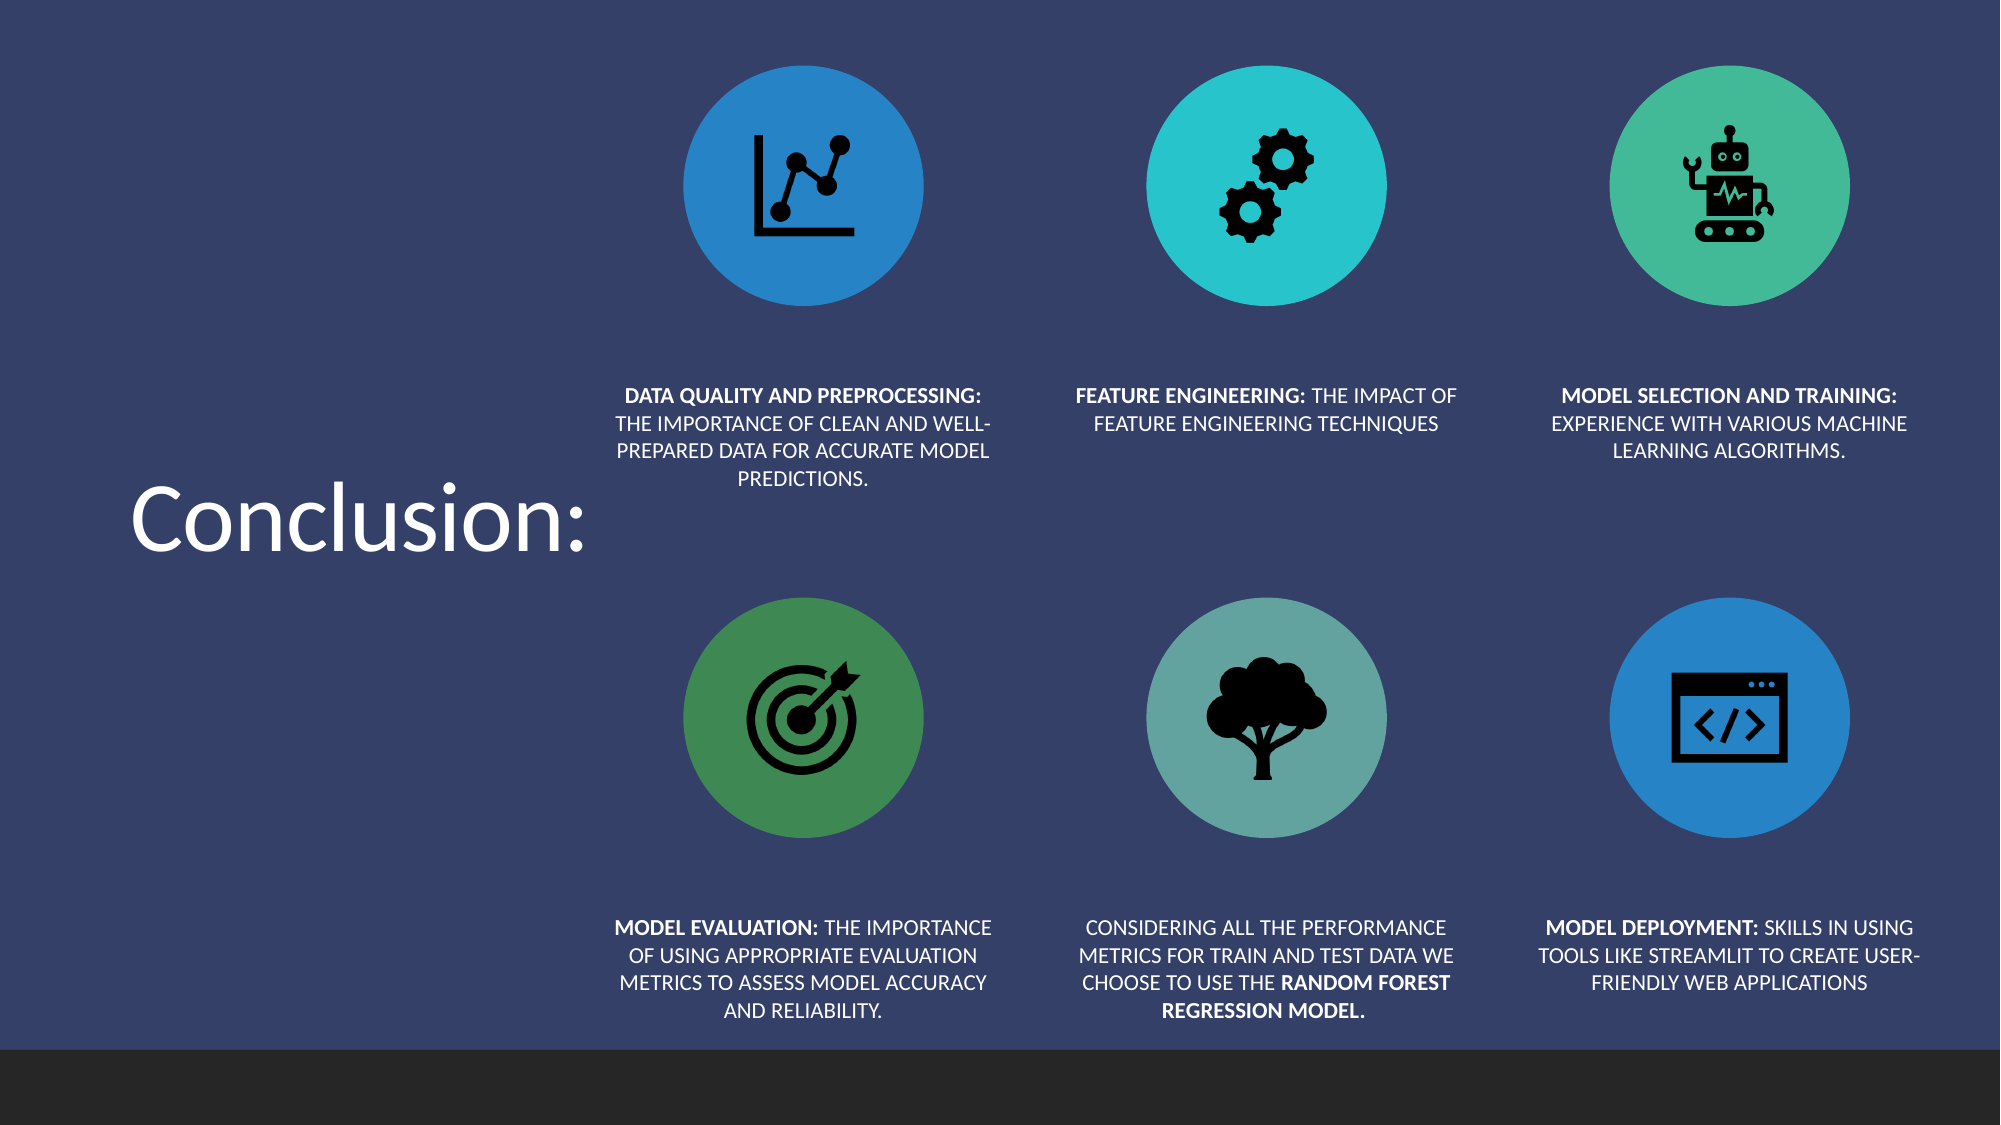

Data Quality and Preprocessing: The importance of clean and well-prepared data for accurate model predictions.
Feature Engineering: The impact of feature engineering techniques
Model Selection and Training: Experience with various machine learning algorithms.
Model Evaluation: The importance of using appropriate evaluation metrics to assess model accuracy and reliability.
CONSIDERING ALL THE PERFORMANCE METRICS FOR TRAIN AND TEST DATA WE CHOOSE TO USE THE RANDOM FOREST REGRESSION MODEL.
Model Deployment: Skills in using tools like Streamlit to create user-friendly web applications
Conclusion: